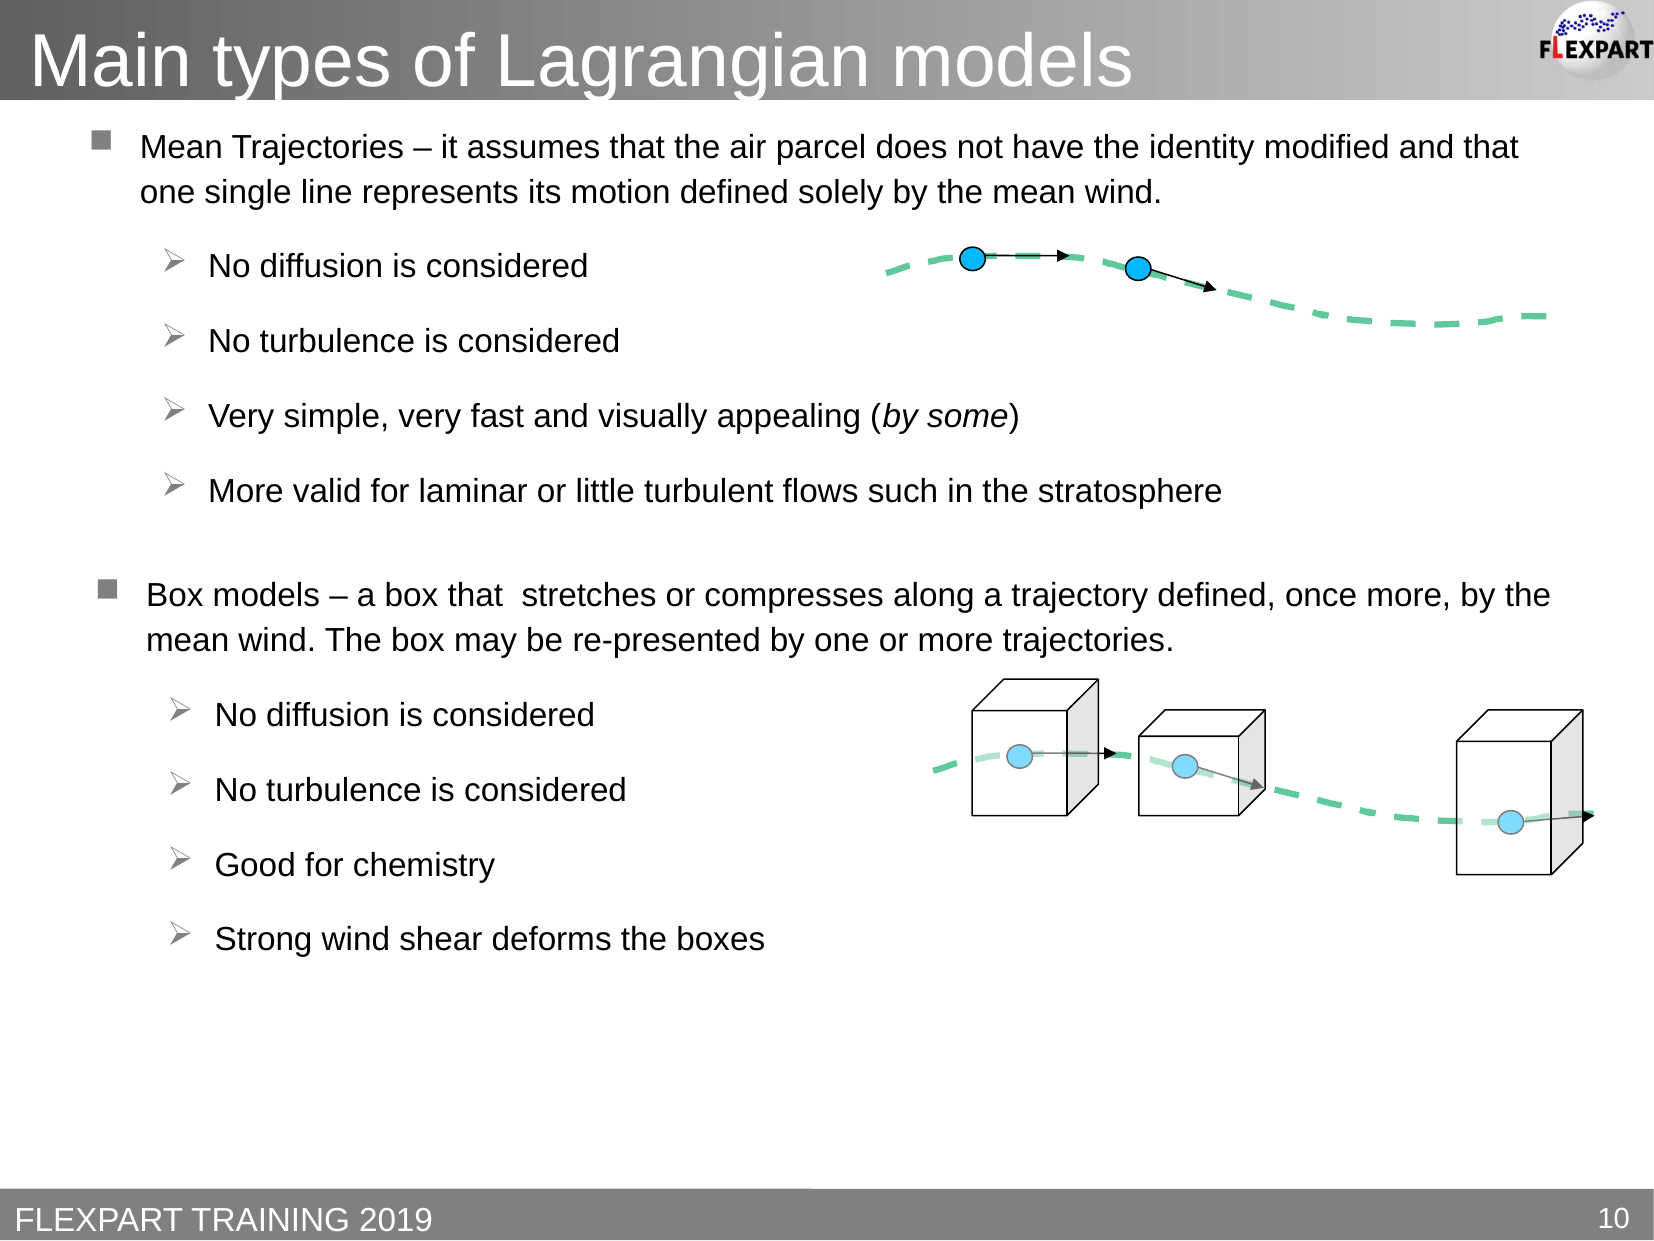

Main types of Lagrangian models
Mean Trajectories – it assumes that the air parcel does not have the identity modified and that one single line represents its motion defined solely by the mean wind.
No diffusion is considered
No turbulence is considered
Very simple, very fast and visually appealing (by some)
More valid for laminar or little turbulent flows such in the stratosphere

Box models – a box that  stretches or compresses along a trajectory defined, once more, by the mean wind. The box may be re-presented by one or more trajectories.
No diffusion is considered
No turbulence is considered
Good for chemistry
Strong wind shear deforms the boxes